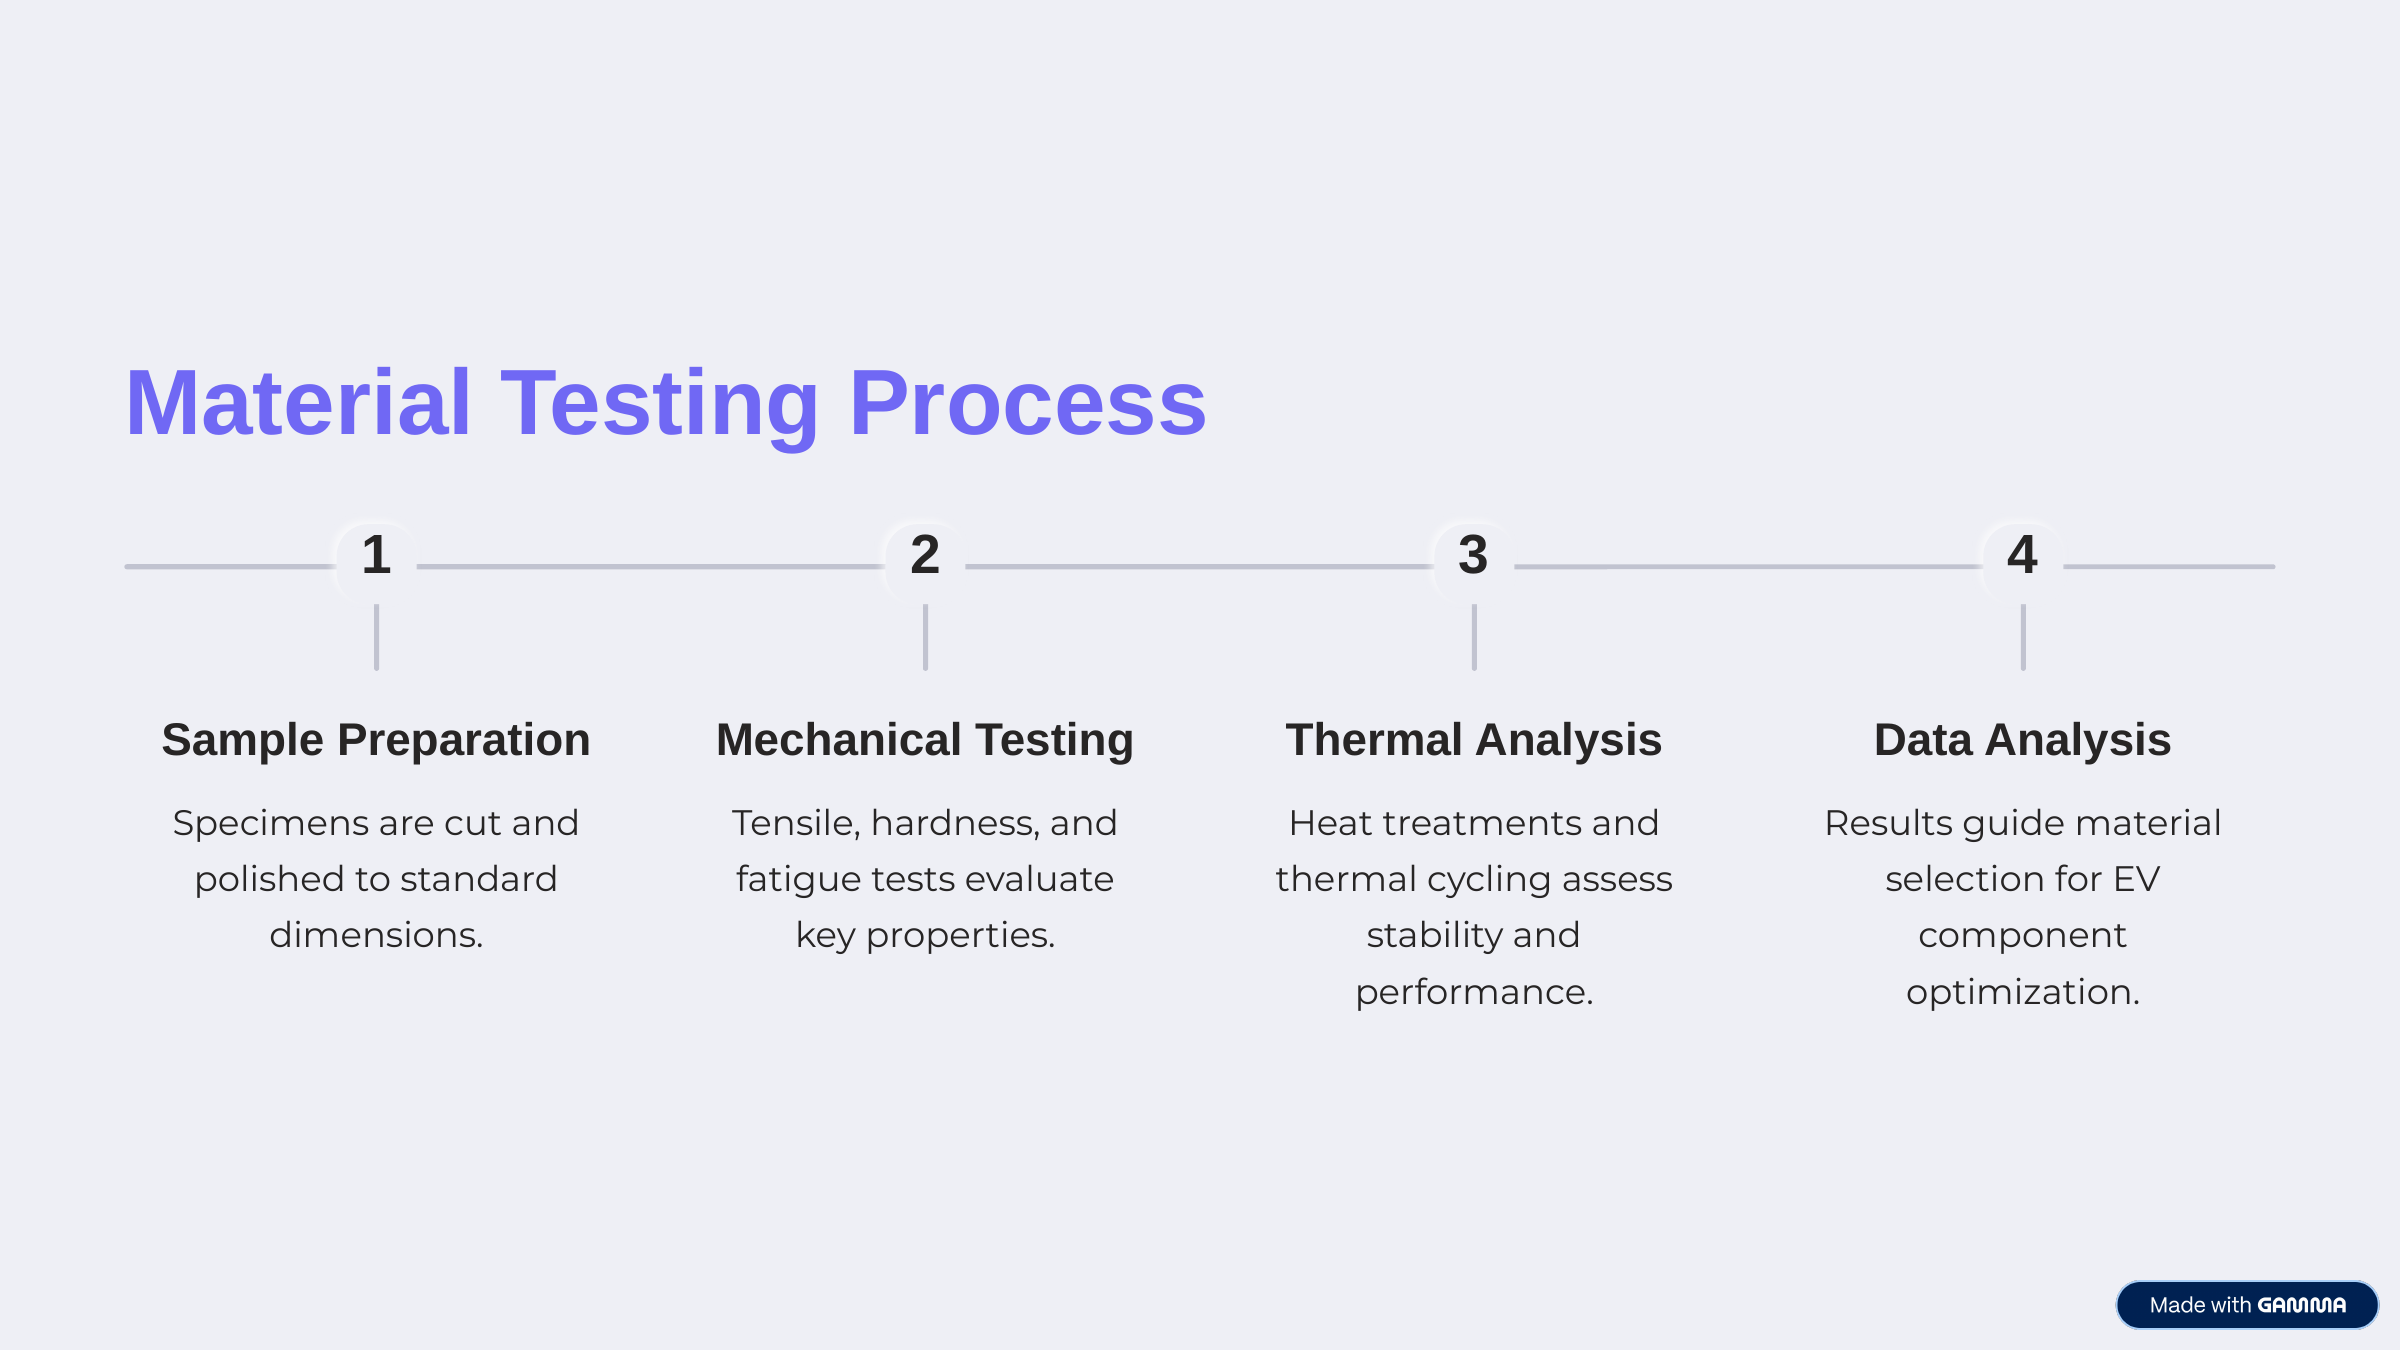

Material Testing Process

1
2
3
4

Sample Preparation
Mechanical Testing
Thermal Analysis
Data Analysis
Specimens are cut and polished to standard dimensions.
Tensile, hardness, and fatigue tests evaluate key properties.
Heat treatments and thermal cycling assess stability and performance.
Results guide material selection for EV component optimization.